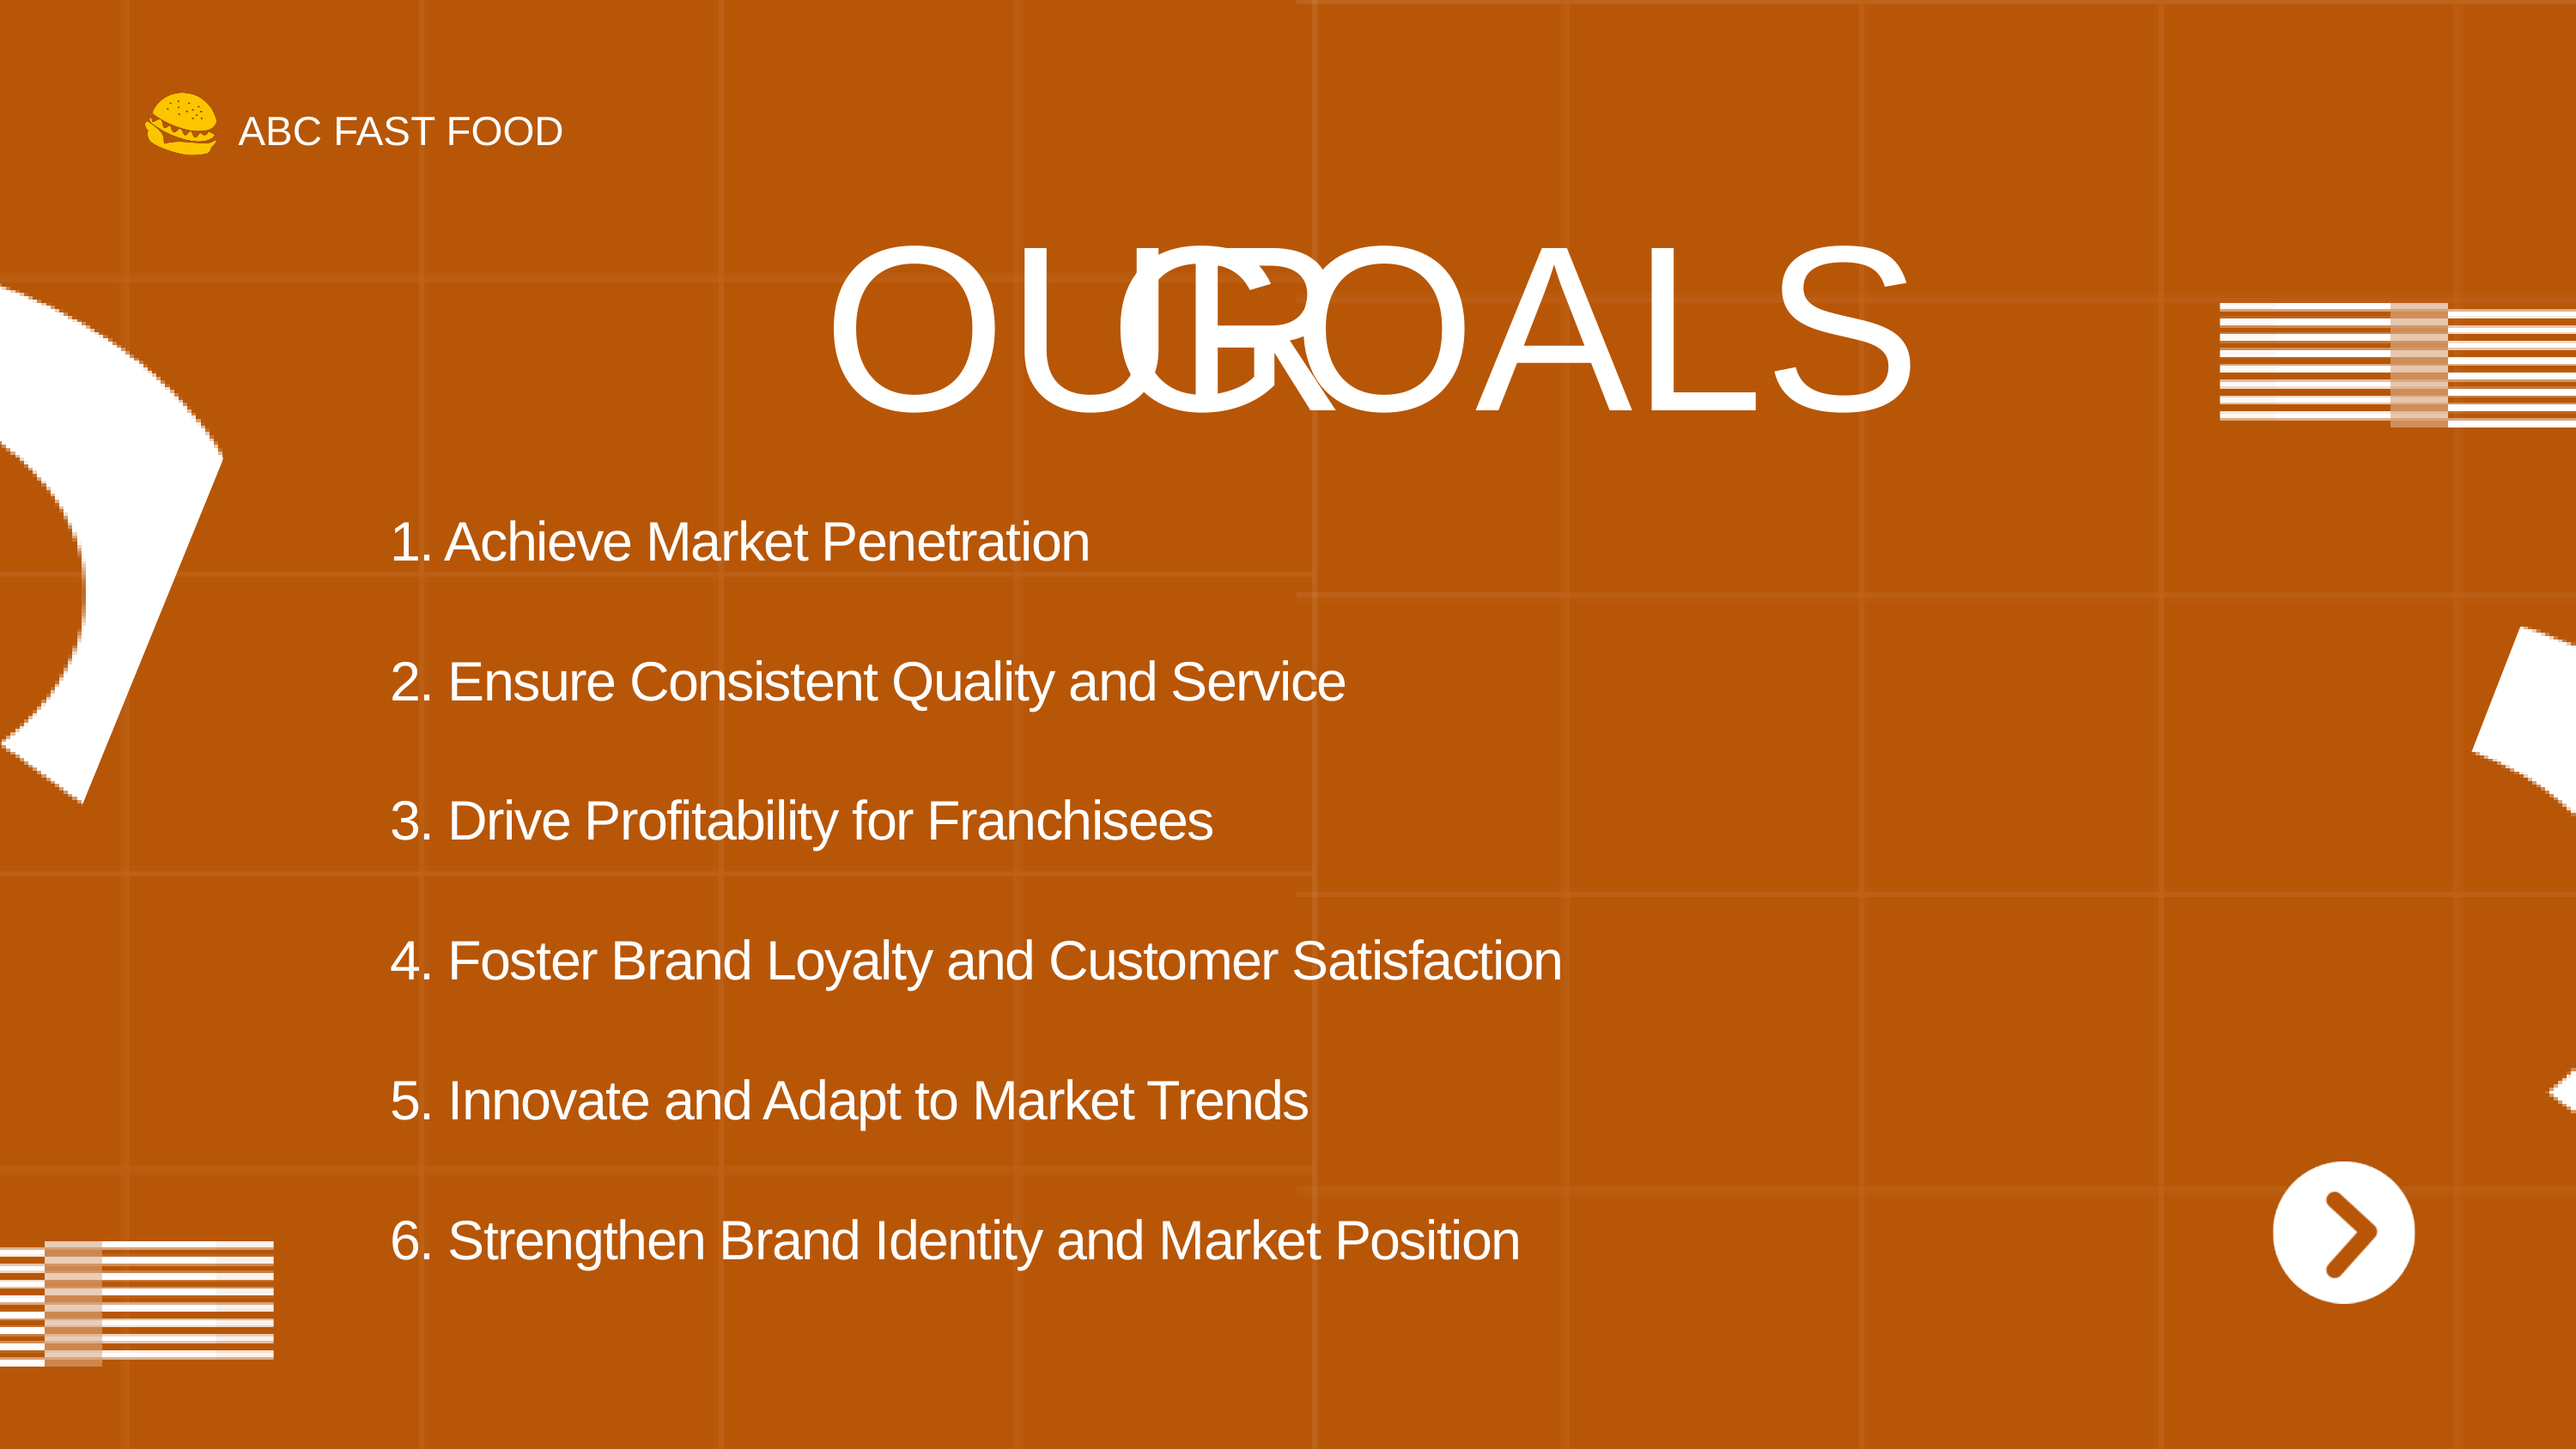

ABC FAST FOOD
OUR
GOALS

1. Achieve Market Penetration

2. Ensure Consistent Quality and Service

3. Drive Profitability for Franchisees

4. Foster Brand Loyalty and Customer Satisfaction

5. Innovate and Adapt to Market Trends

6. Strengthen Brand Identity and Market Position